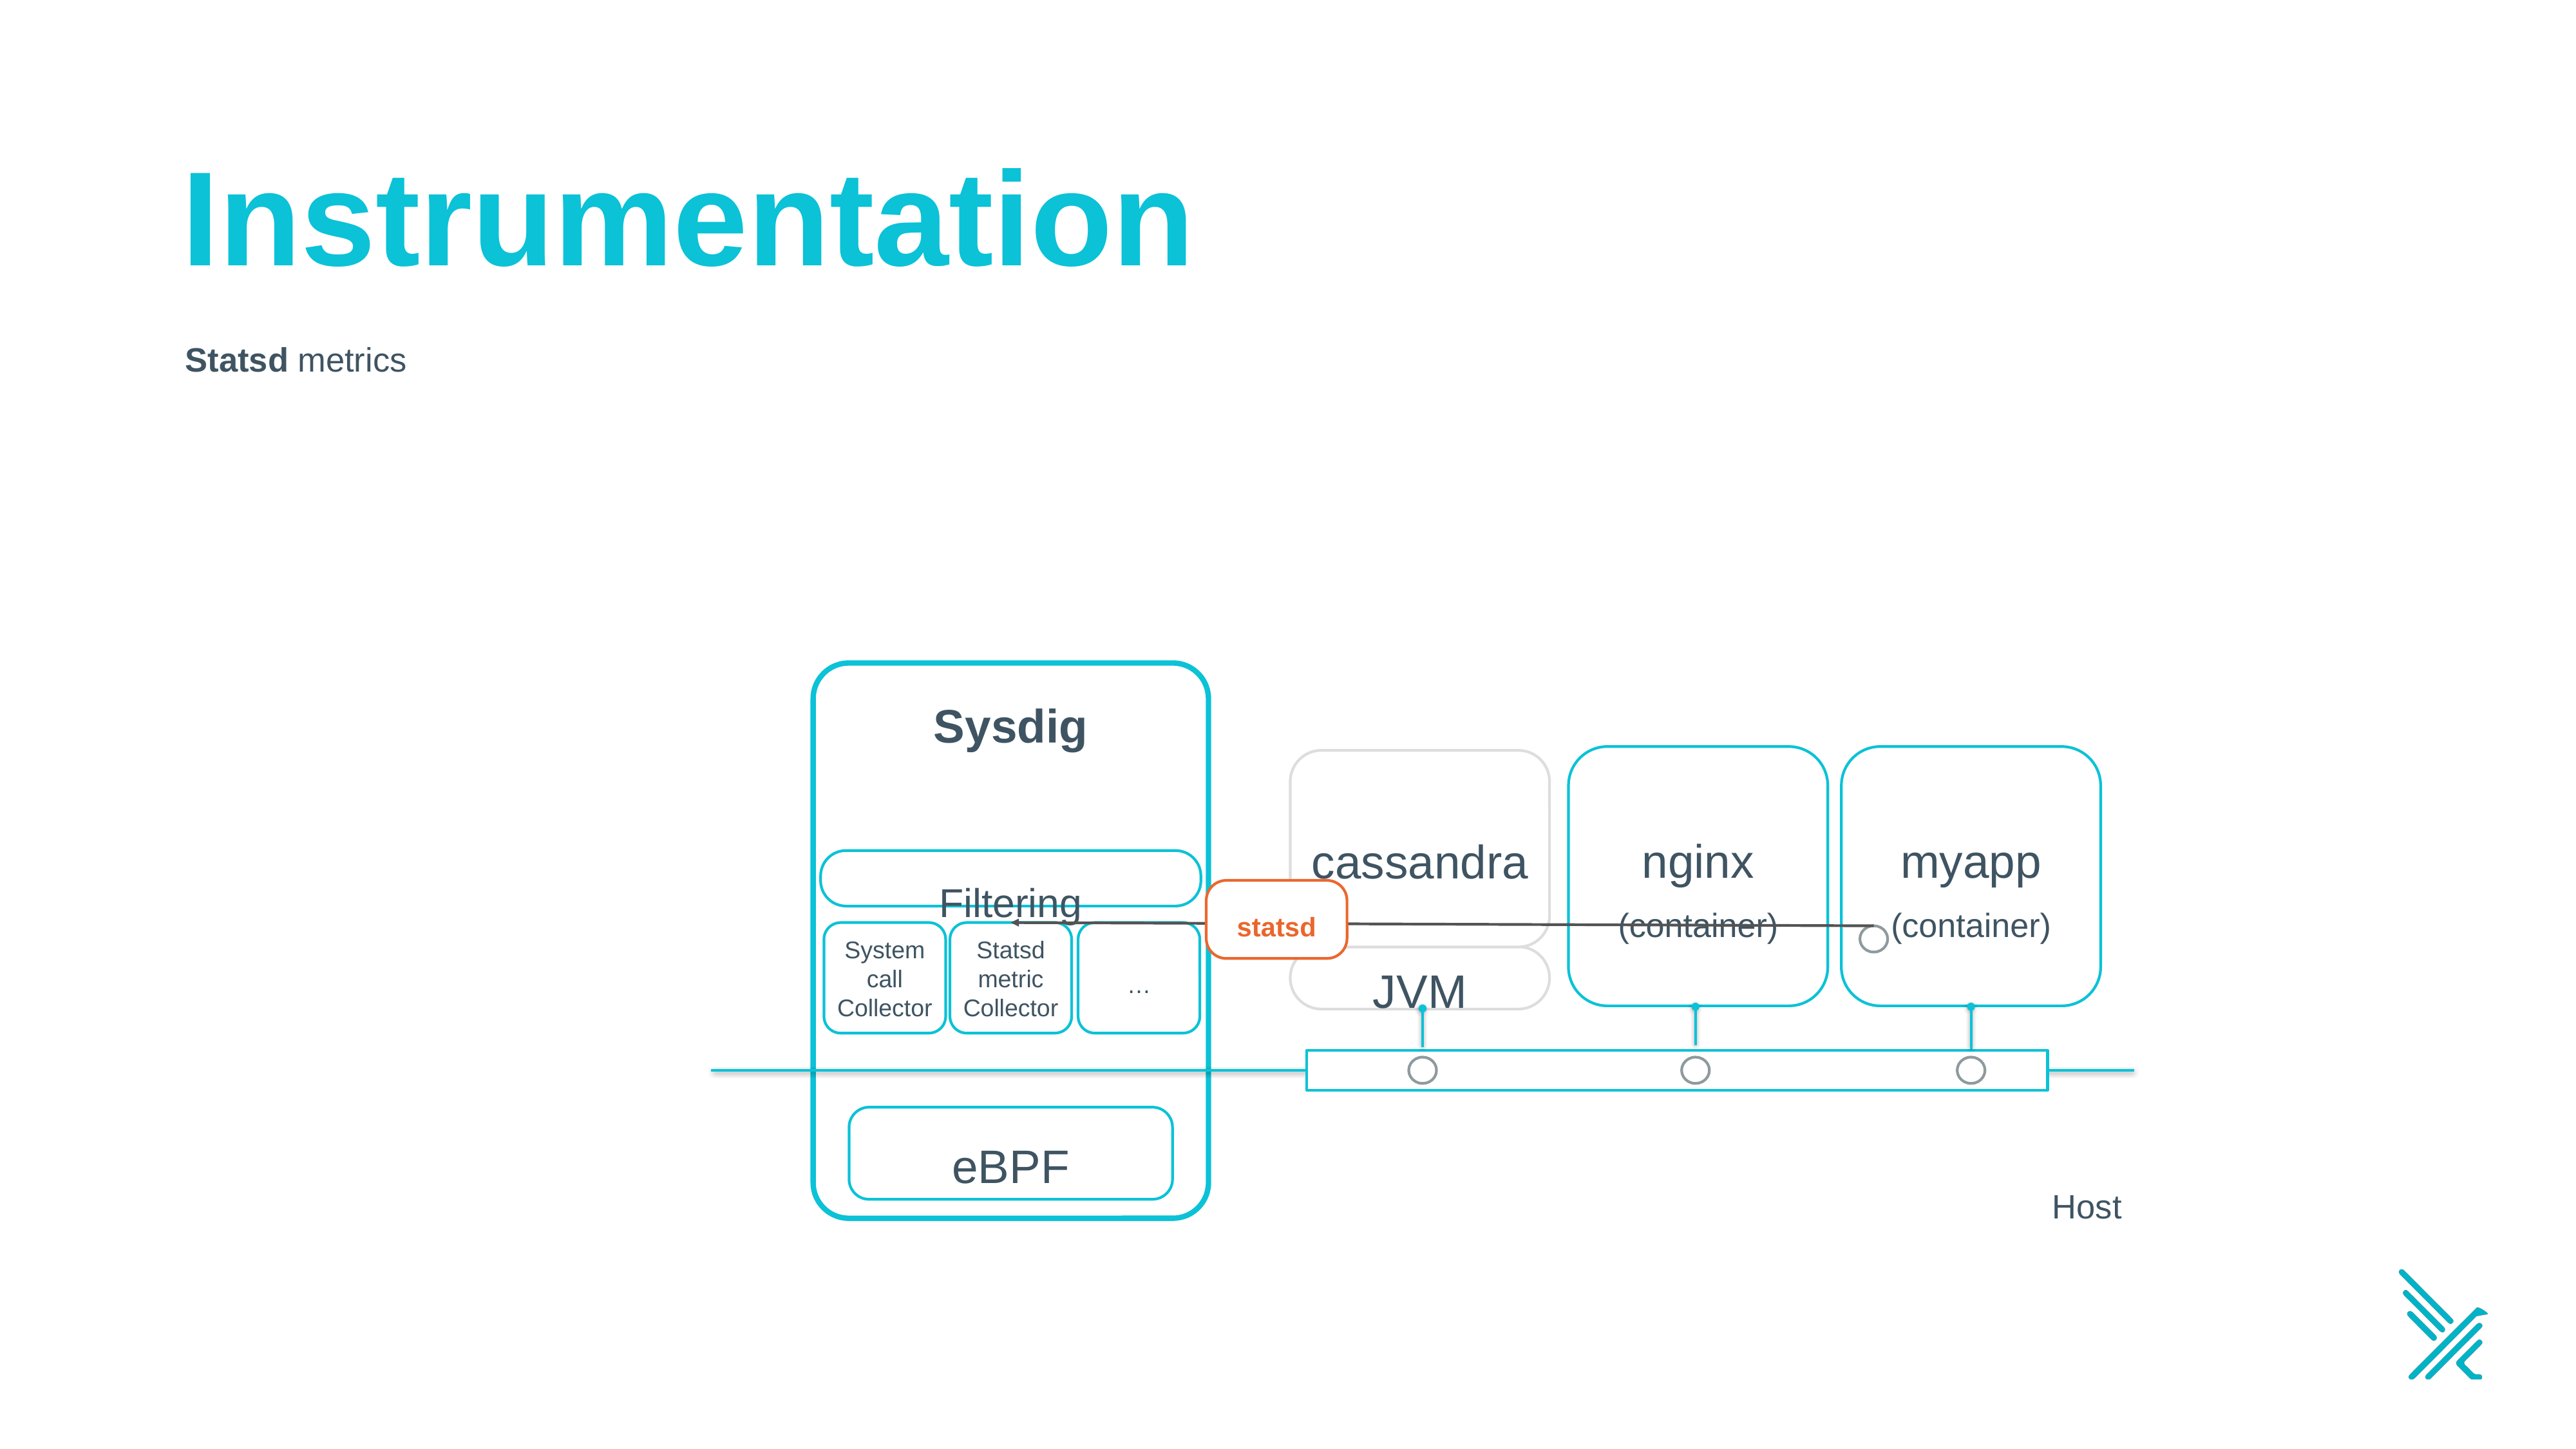

# Instrumentation
Statsd metrics
Sysdig
nginx
(container)
myapp
(container)
cassandra
Filtering
statsd
System
call
Collector
Statsd
metric
Collector
…

JVM

eBPF
Host